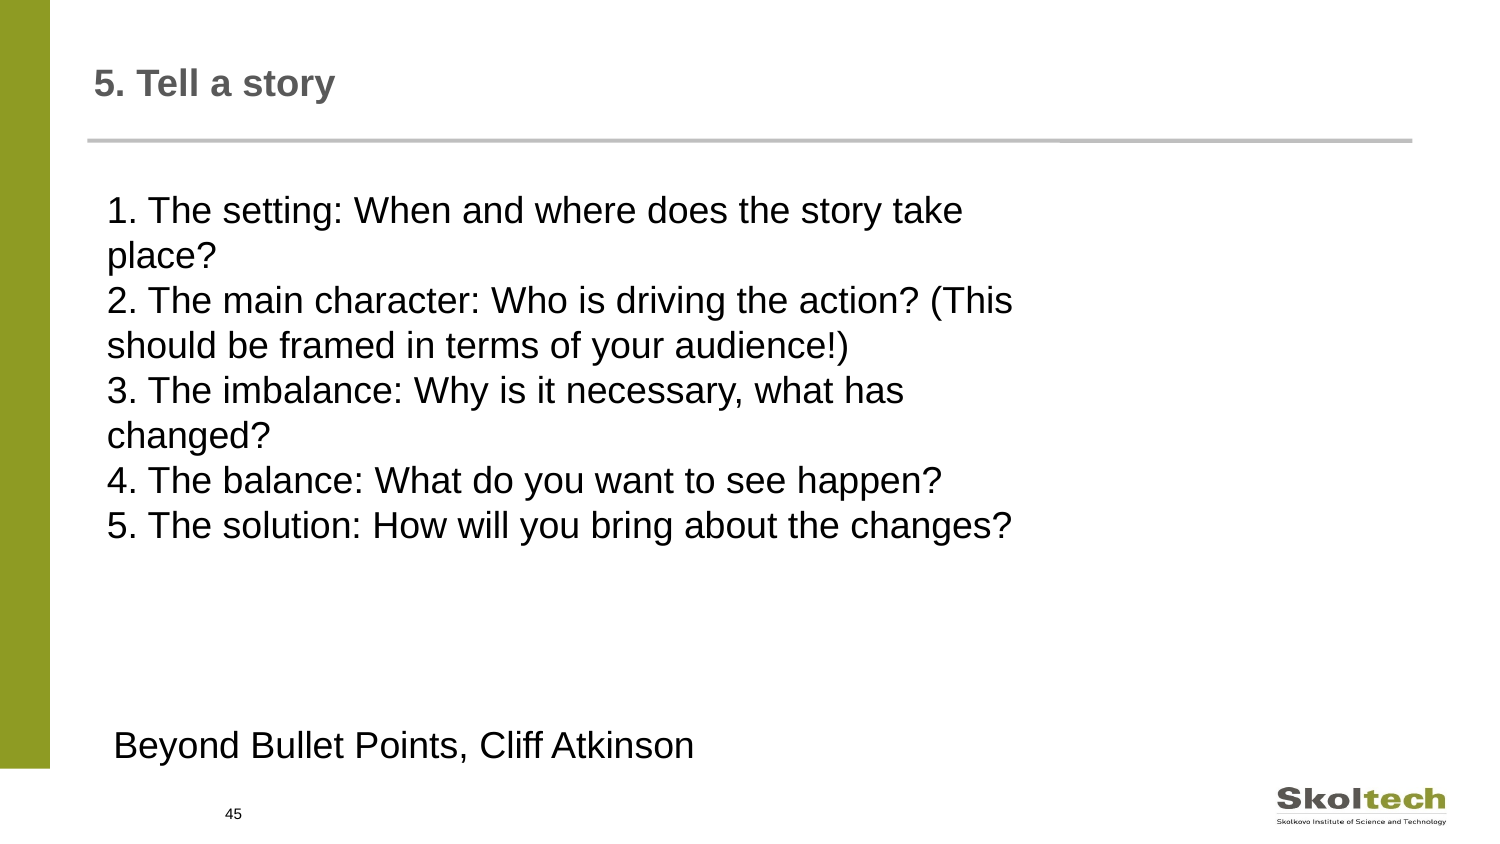

# 5. Tell a story
1. The setting: When and where does the story take place?
2. The main character: Who is driving the action? (This should be framed in terms of your audience!)
3. The imbalance: Why is it necessary, what has changed?
4. The balance: What do you want to see happen?
5. The solution: How will you bring about the changes?
Beyond Bullet Points, Cliff Atkinson
45